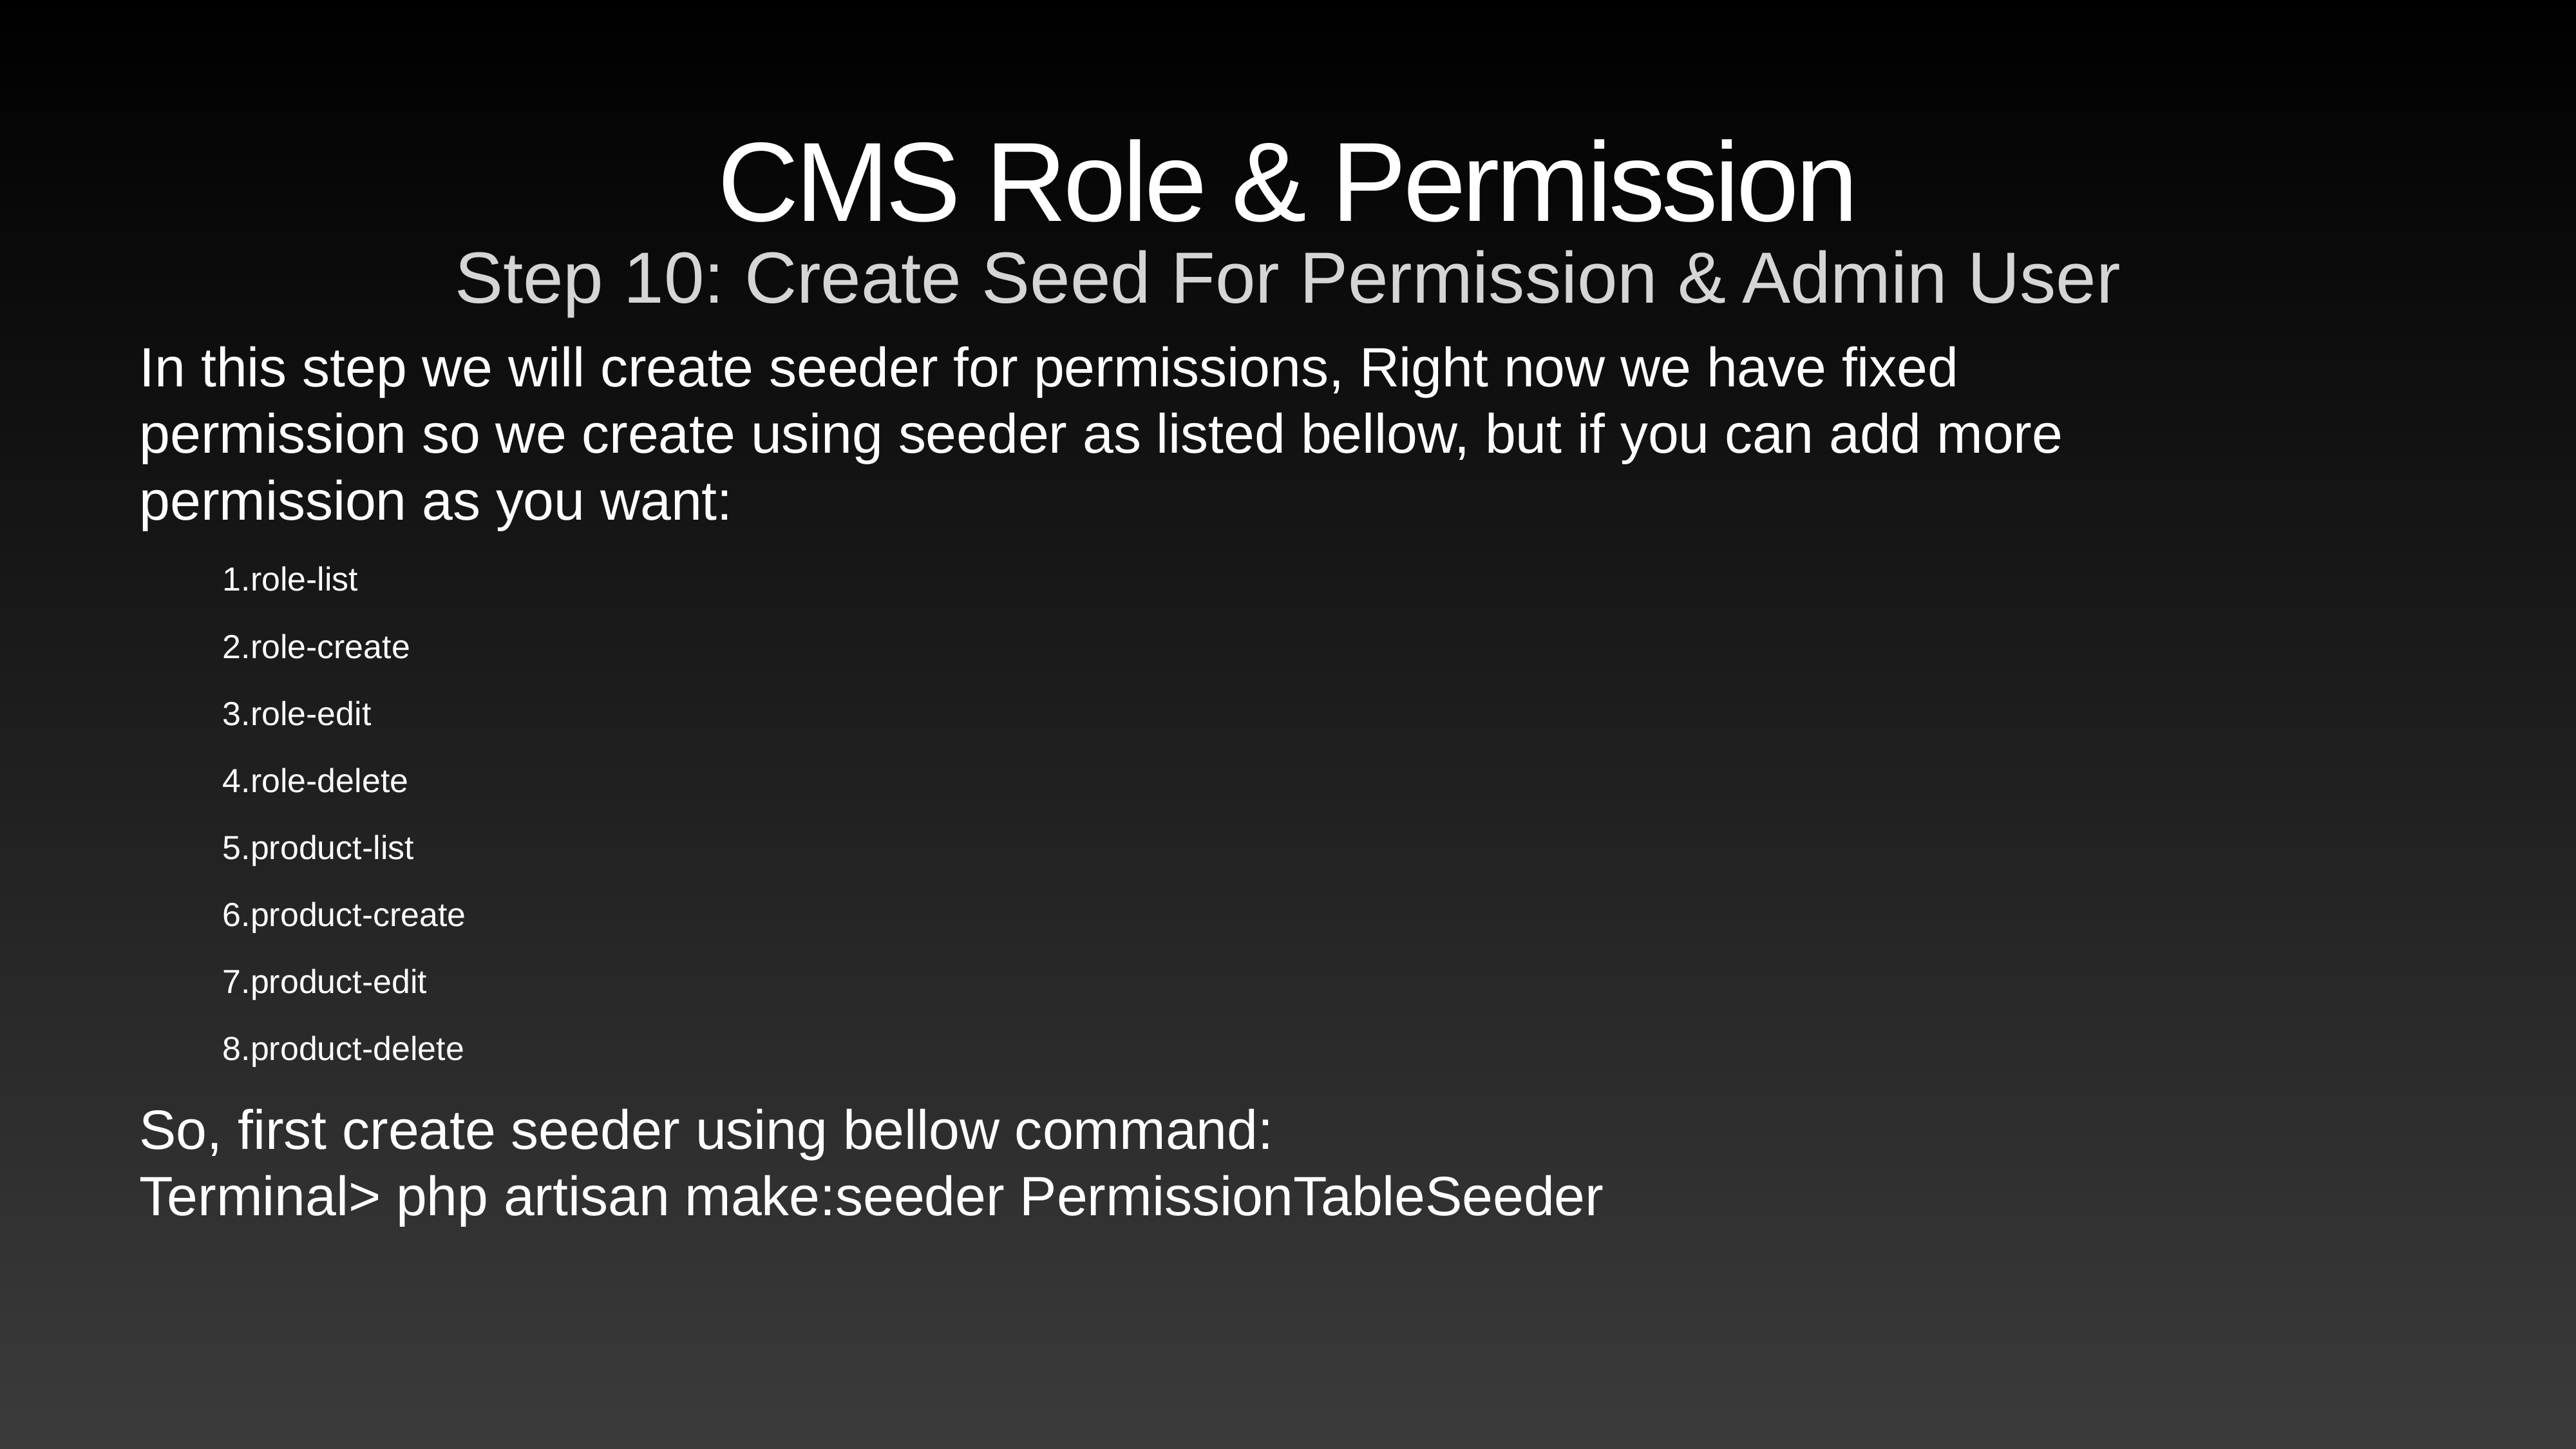

# CMS Role & Permission
Step 10: Create Seed For Permission & Admin User
In this step we will create seeder for permissions, Right now we have fixed permission so we create using seeder as listed bellow, but if you can add more permission as you want:
1.role-list
2.role-create
3.role-edit
4.role-delete
5.product-list
6.product-create
7.product-edit
8.product-delete
So, first create seeder using bellow command:
Terminal> php artisan make:seeder PermissionTableSeeder